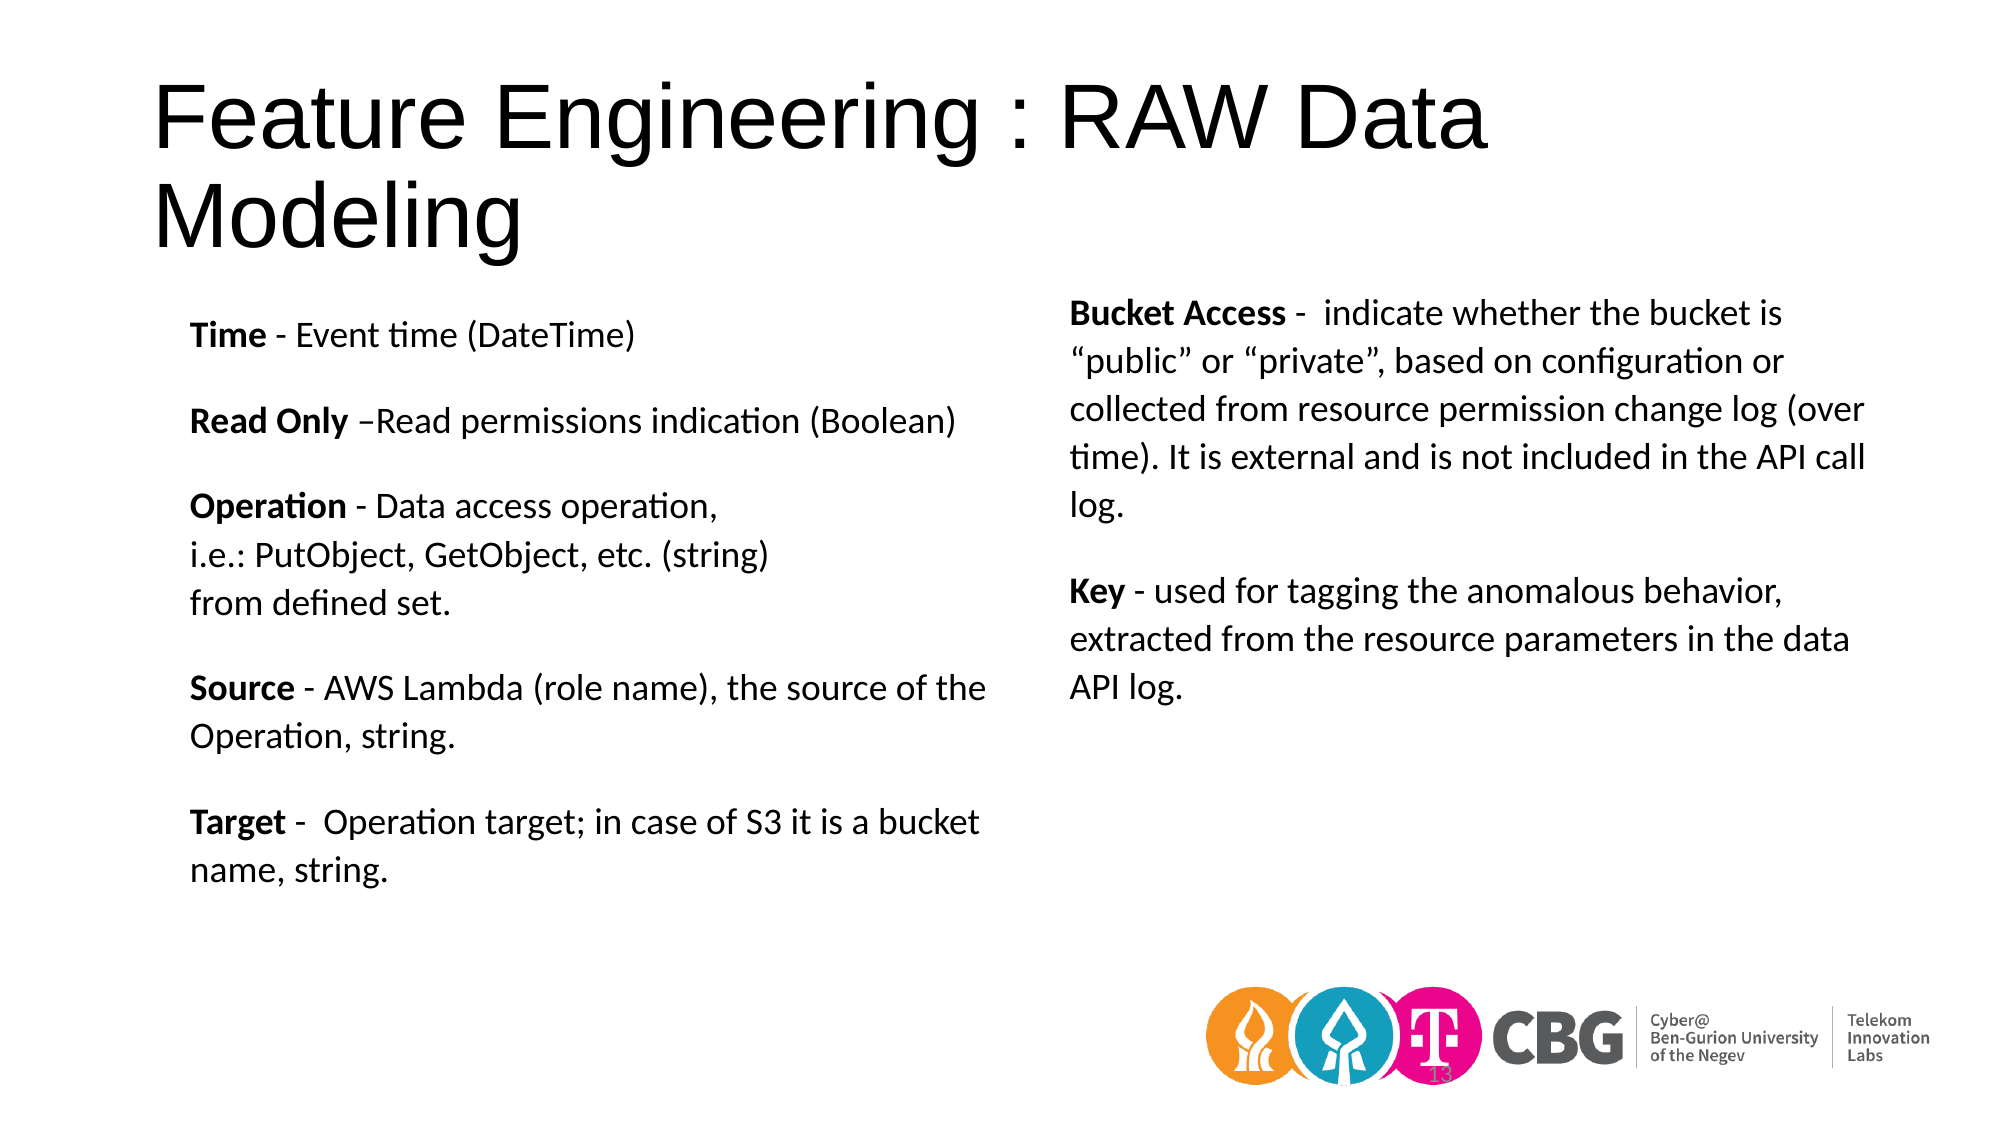

# Feature Engineering : RAW Data Modeling
Bucket Access -  indicate whether the bucket is “public” or “private”, based on configuration or collected from resource permission change log (over time). It is external and is not included in the API call log.
Key - used for tagging the anomalous behavior, extracted from the resource parameters in the data API log.
Time - Event time (DateTime)
Read Only –Read permissions indication (Boolean)
Operation - Data access operation,
i.e.: PutObject, GetObject, etc. (string)
from defined set.
Source - AWS Lambda (role name), the source of the Operation, string.
Target -  Operation target; in case of S3 it is a bucket name, string.
13